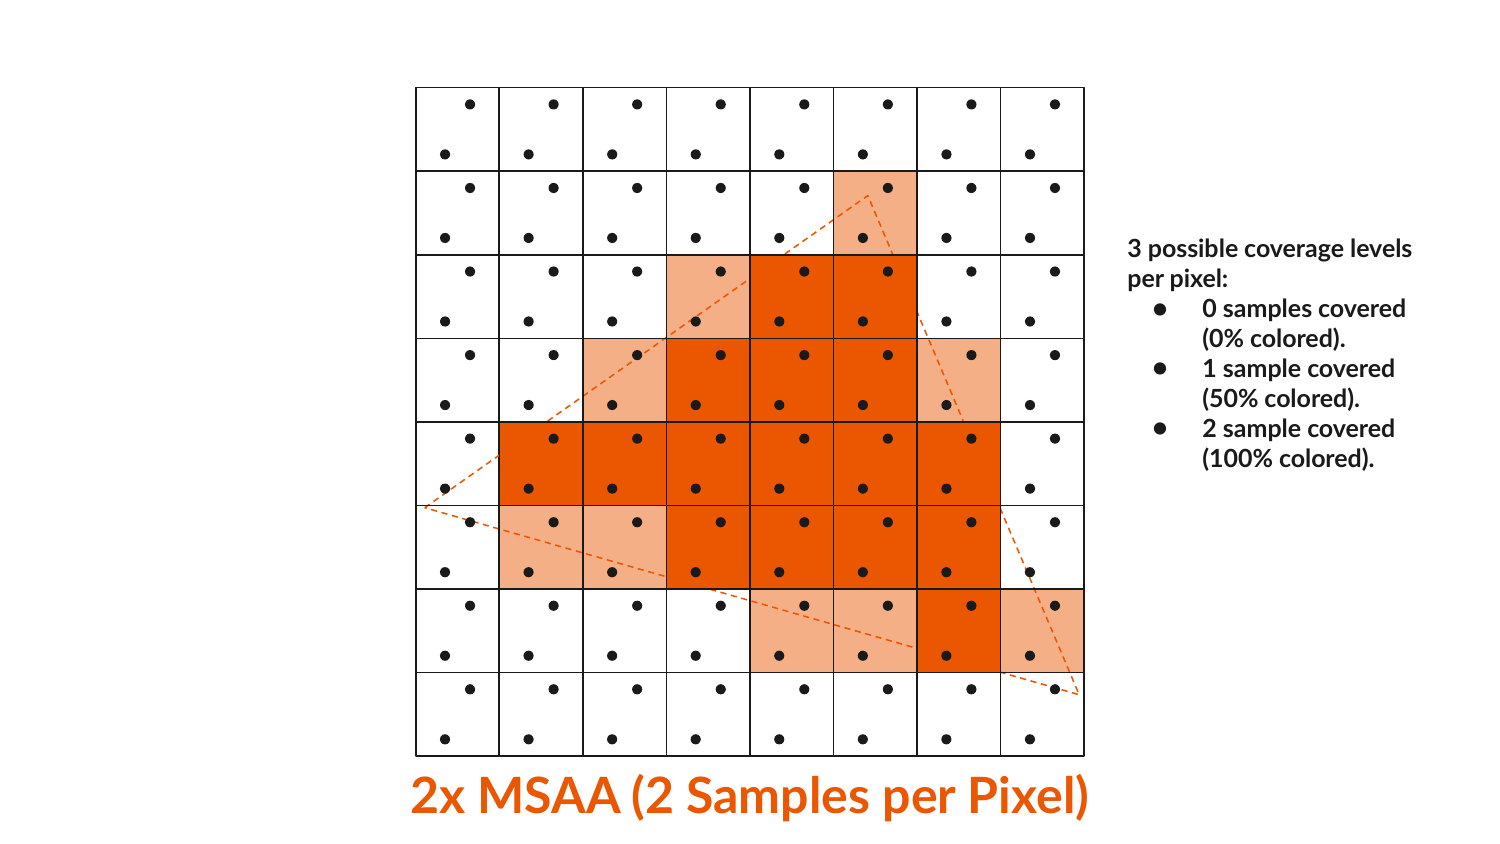

3 possible coverage levels per pixel:
0 samples covered (0% colored).
1 sample covered (50% colored).
2 sample covered (100% colored).

2x MSAA (2 Samples per Pixel)